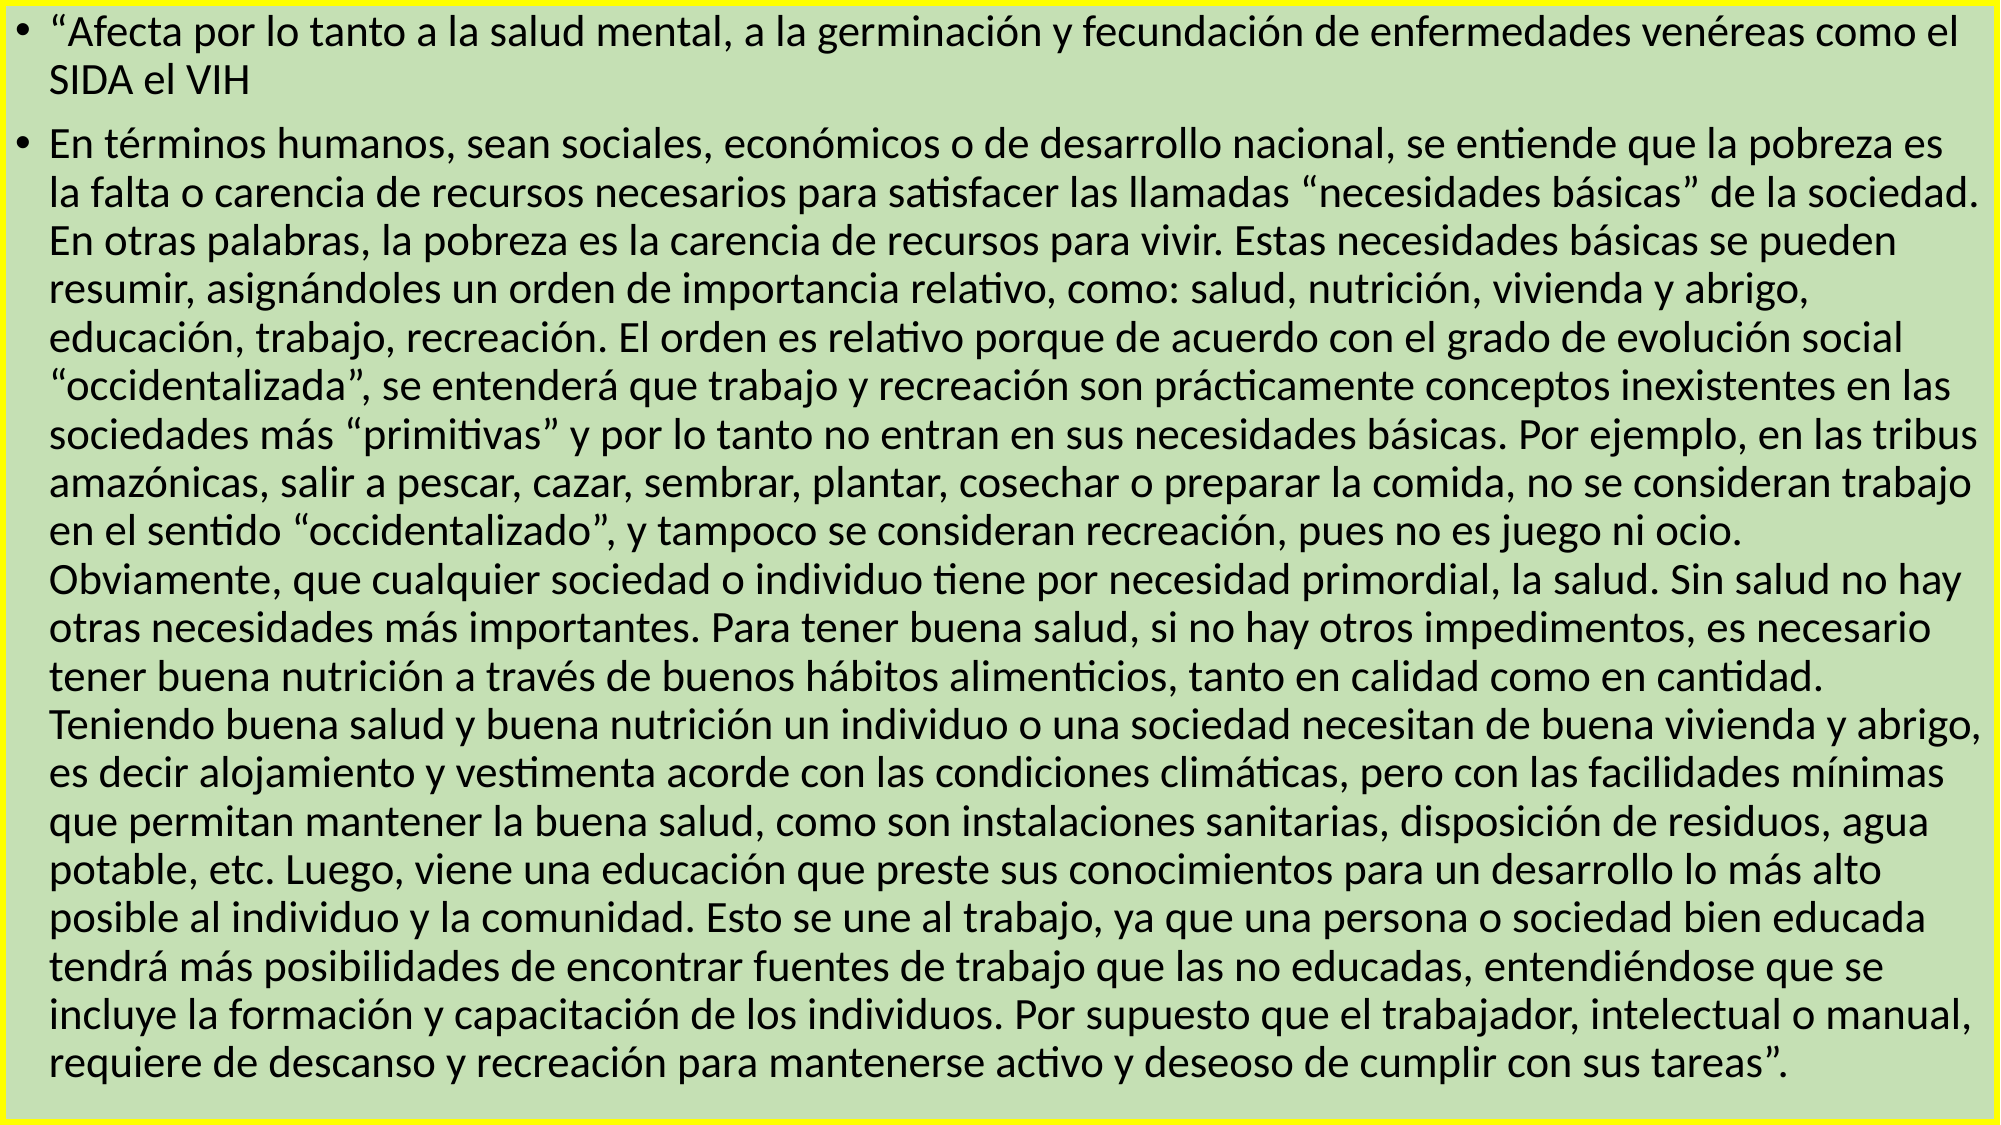

“Afecta por lo tanto a la salud mental, a la germinación y fecundación de enfermedades venéreas como el SIDA el VIH
En términos humanos, sean sociales, económicos o de desarrollo nacional, se entiende que la pobreza es la falta o carencia de recursos necesarios para satisfacer las llamadas “necesidades básicas” de la sociedad. En otras palabras, la pobreza es la carencia de recursos para vivir. Estas necesidades básicas se pueden resumir, asignándoles un orden de importancia relativo, como: salud, nutrición, vivienda y abrigo, educación, trabajo, recreación. El orden es relativo porque de acuerdo con el grado de evolución social “occidentalizada”, se entenderá que trabajo y recreación son prácticamente conceptos inexistentes en las sociedades más “primitivas” y por lo tanto no entran en sus necesidades básicas. Por ejemplo, en las tribus amazónicas, salir a pescar, cazar, sembrar, plantar, cosechar o preparar la comida, no se consideran trabajo en el sentido “occidentalizado”, y tampoco se consideran recreación, pues no es juego ni ocio. Obviamente, que cualquier sociedad o individuo tiene por necesidad primordial, la salud. Sin salud no hay otras necesidades más importantes. Para tener buena salud, si no hay otros impedimentos, es necesario tener buena nutrición a través de buenos hábitos alimenticios, tanto en calidad como en cantidad. Teniendo buena salud y buena nutrición un individuo o una sociedad necesitan de buena vivienda y abrigo, es decir alojamiento y vestimenta acorde con las condiciones climáticas, pero con las facilidades mínimas que permitan mantener la buena salud, como son instalaciones sanitarias, disposición de residuos, agua potable, etc. Luego, viene una educación que preste sus conocimientos para un desarrollo lo más alto posible al individuo y la comunidad. Esto se une al trabajo, ya que una persona o sociedad bien educada tendrá más posibilidades de encontrar fuentes de trabajo que las no educadas, entendiéndose que se incluye la formación y capacitación de los individuos. Por supuesto que el trabajador, intelectual o manual, requiere de descanso y recreación para mantenerse activo y deseoso de cumplir con sus tareas”.